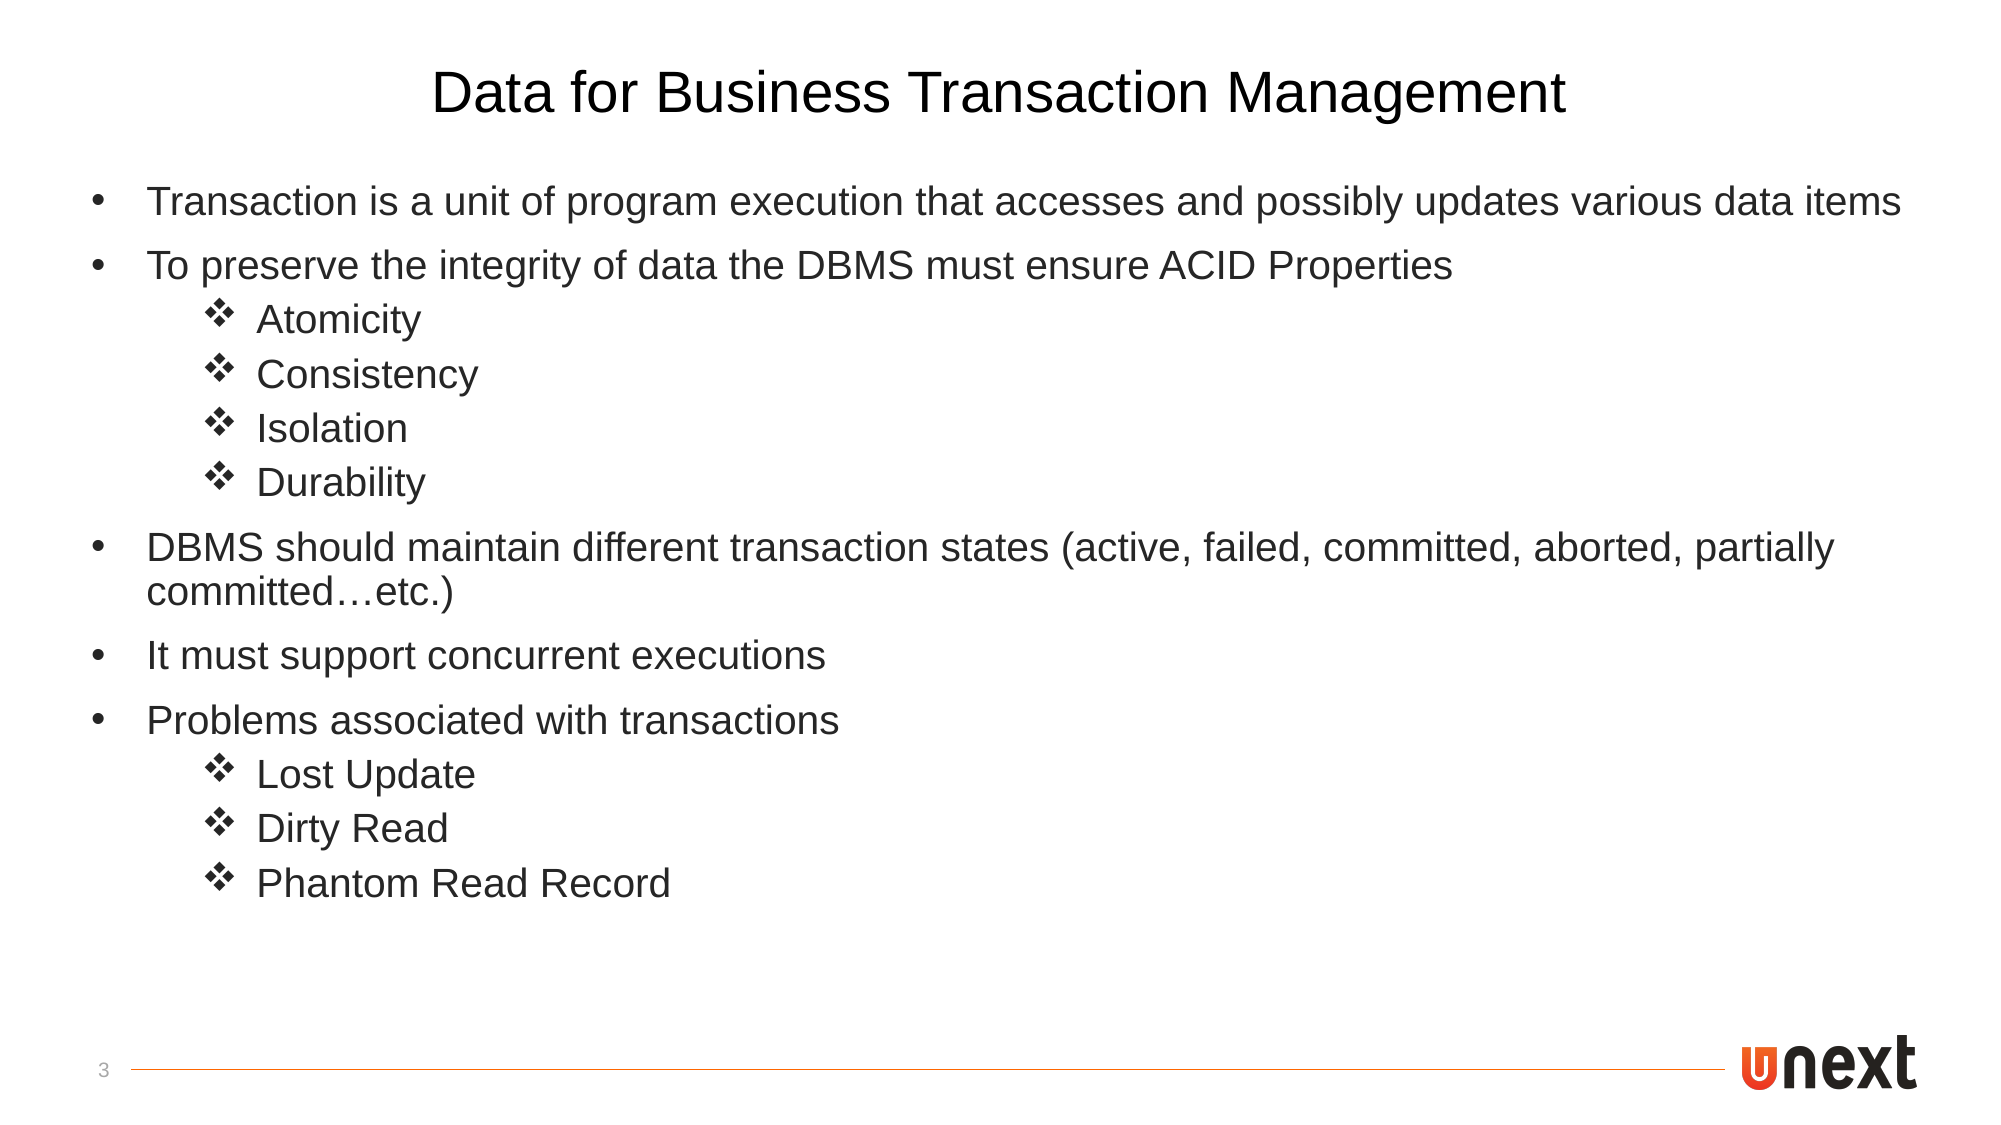

# Data for Business Transaction Management
Transaction is a unit of program execution that accesses and possibly updates various data items
To preserve the integrity of data the DBMS must ensure ACID Properties
Atomicity
Consistency
Isolation
Durability
DBMS should maintain different transaction states (active, failed, committed, aborted, partially committed…etc.)
It must support concurrent executions
Problems associated with transactions
Lost Update
Dirty Read
Phantom Read Record

3